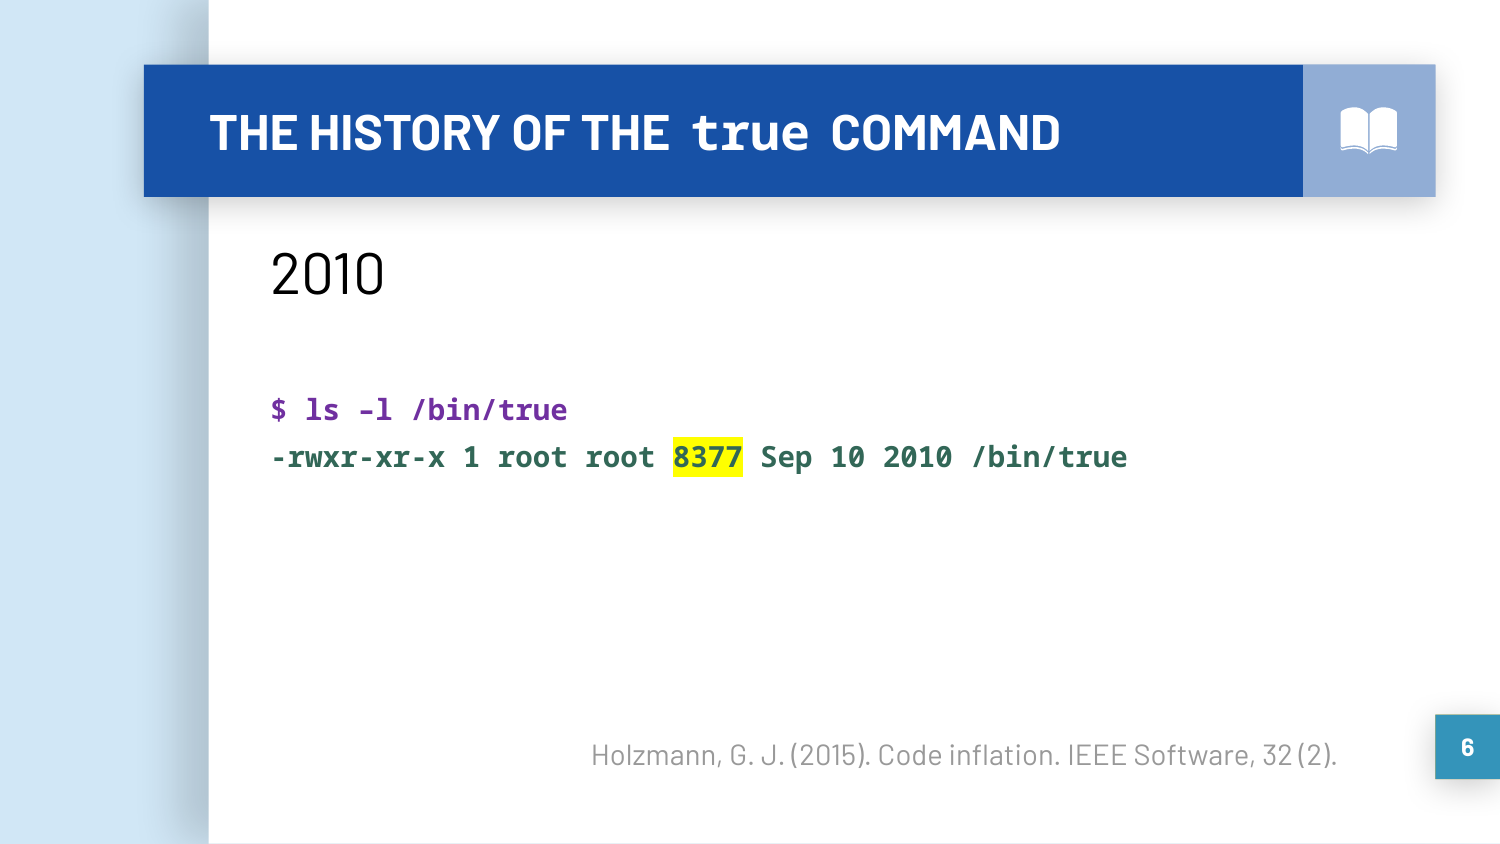

# THE HISTORY OF THE  true  COMMAND

2010

$ ls –l /bin/true
-rwxr-xr-x 1 root root 8377 Sep 10 2010 /bin/true
6
Holzmann, G. J. (2015). Code inflation. IEEE Software, 32 (2).